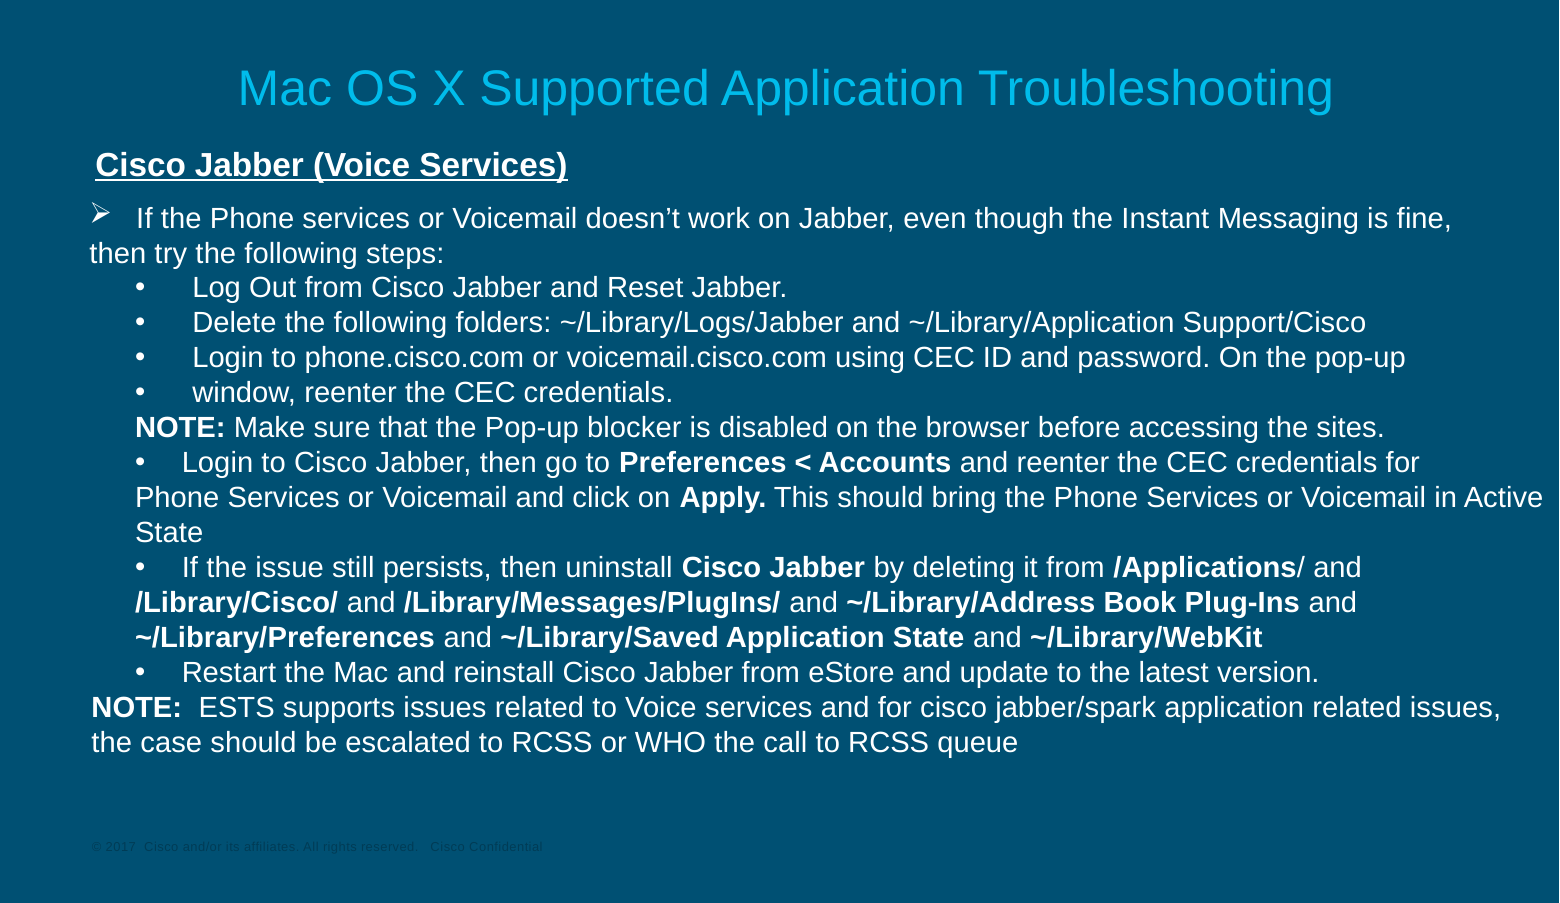

# Mac OS X Supported Application Troubleshooting
Cisco Jabber (Voice Services)
If the Phone services or Voicemail doesn’t work on Jabber, even though the Instant Messaging is fine,
then try the following steps:
Log Out from Cisco Jabber and Reset Jabber.
Delete the following folders: ~/Library/Logs/Jabber and ~/Library/Application Support/Cisco
Login to phone.cisco.com or voicemail.cisco.com using CEC ID and password. On the pop-up
window, reenter the CEC credentials.
NOTE: Make sure that the Pop-up blocker is disabled on the browser before accessing the sites.
Login to Cisco Jabber, then go to Preferences < Accounts and reenter the CEC credentials for
Phone Services or Voicemail and click on Apply. This should bring the Phone Services or Voicemail in Active
State
If the issue still persists, then uninstall Cisco Jabber by deleting it from /Applications/ and
/Library/Cisco/ and /Library/Messages/PlugIns/ and ~/Library/Address Book Plug-Ins and
~/Library/Preferences and ~/Library/Saved Application State and ~/Library/WebKit
Restart the Mac and reinstall Cisco Jabber from eStore and update to the latest version.
NOTE:  ESTS supports issues related to Voice services and for cisco jabber/spark application related issues,
the case should be escalated to RCSS or WHO the call to RCSS queue